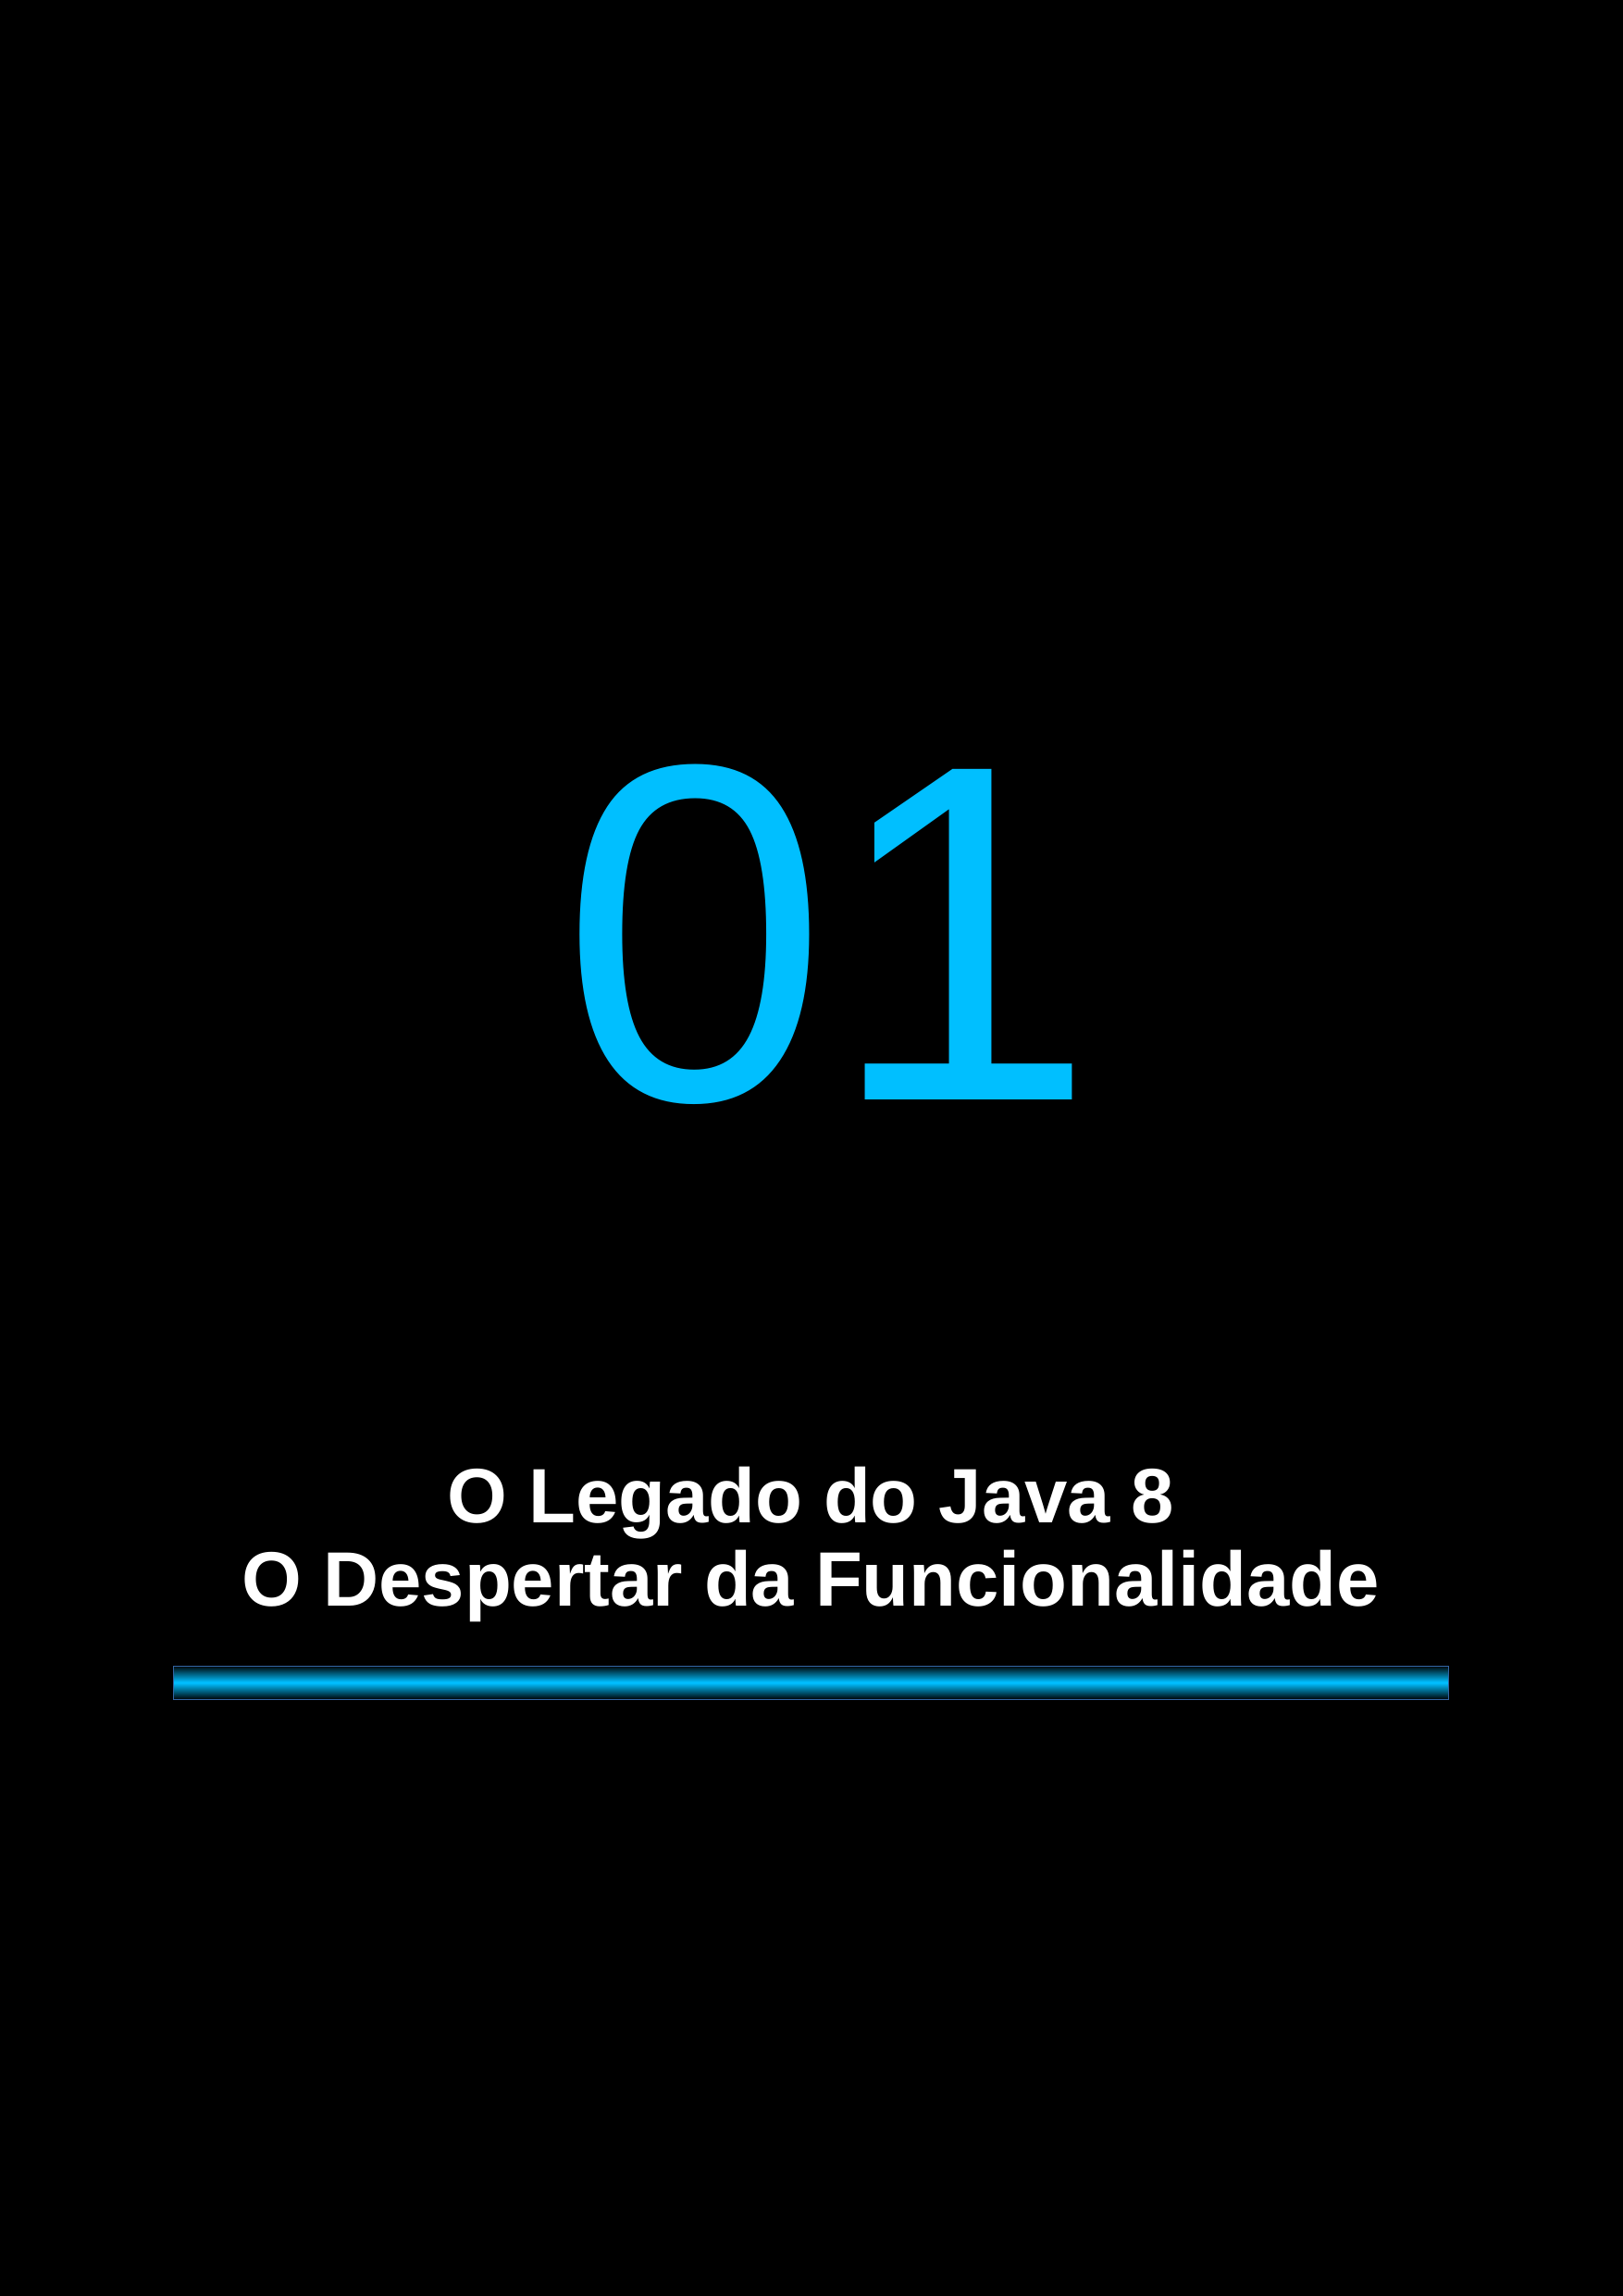

01
# O Legado do Java 8 O Despertar da Funcionalidade